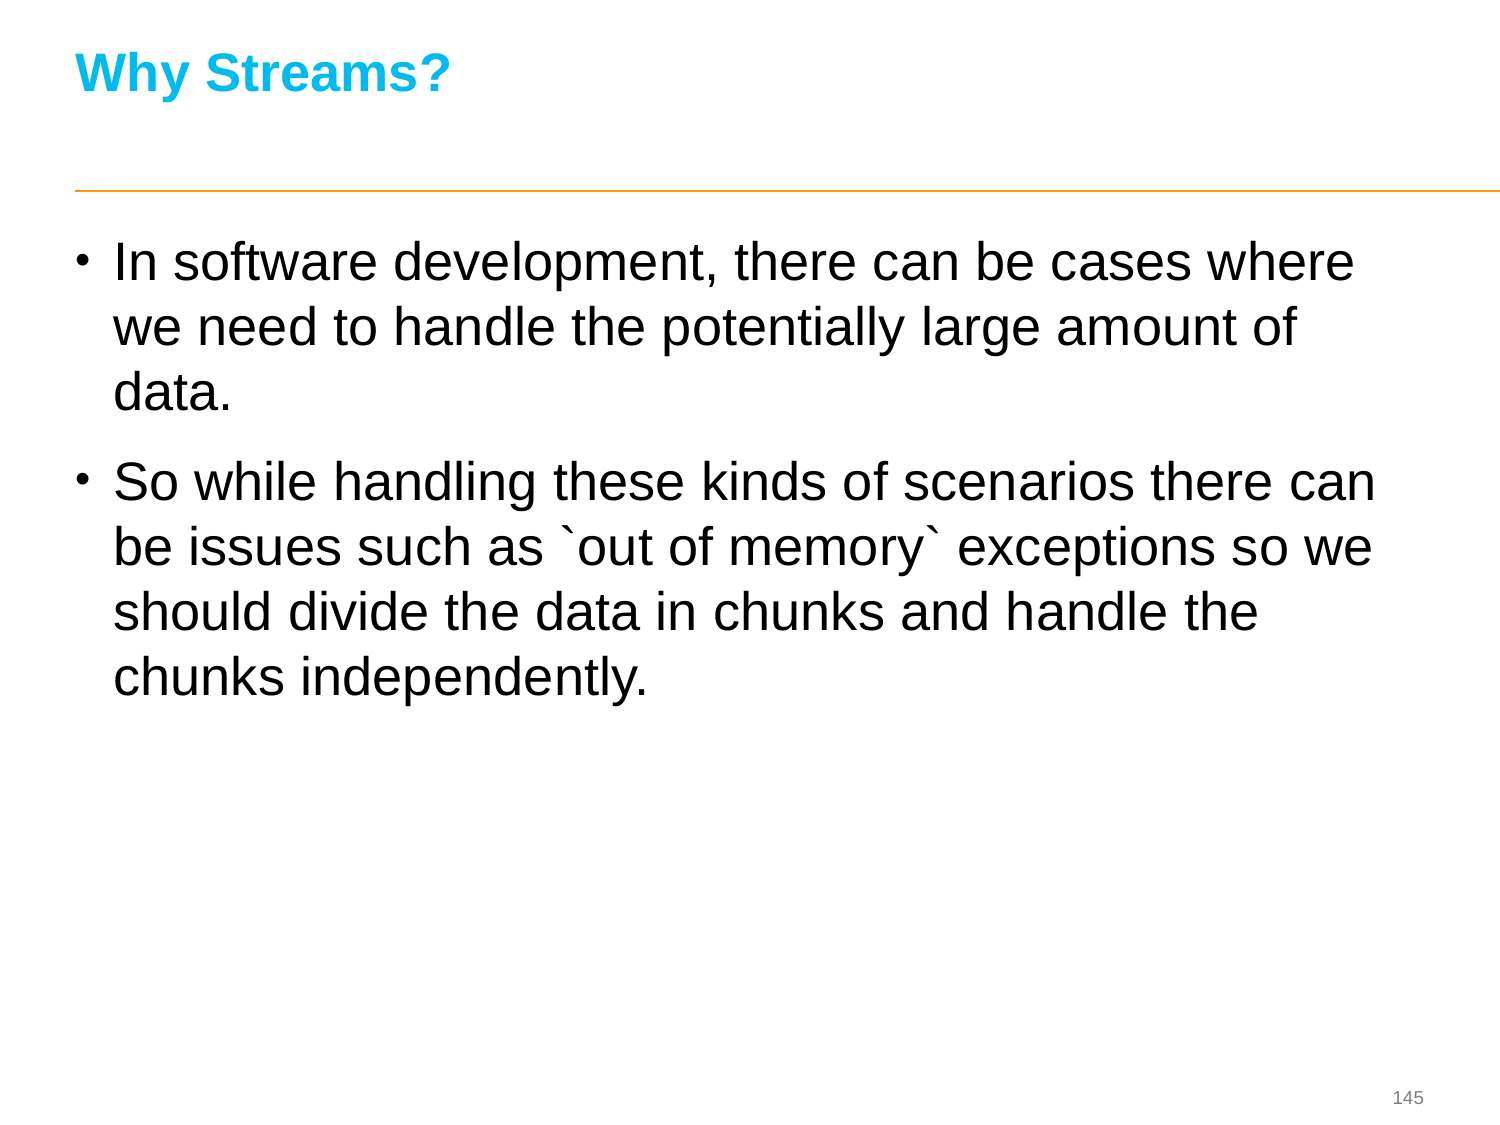

# Why Streams?
In software development, there can be cases where we need to handle the potentially large amount of data.
So while handling these kinds of scenarios there can be issues such as `out of memory` exceptions so we should divide the data in chunks and handle the chunks independently.